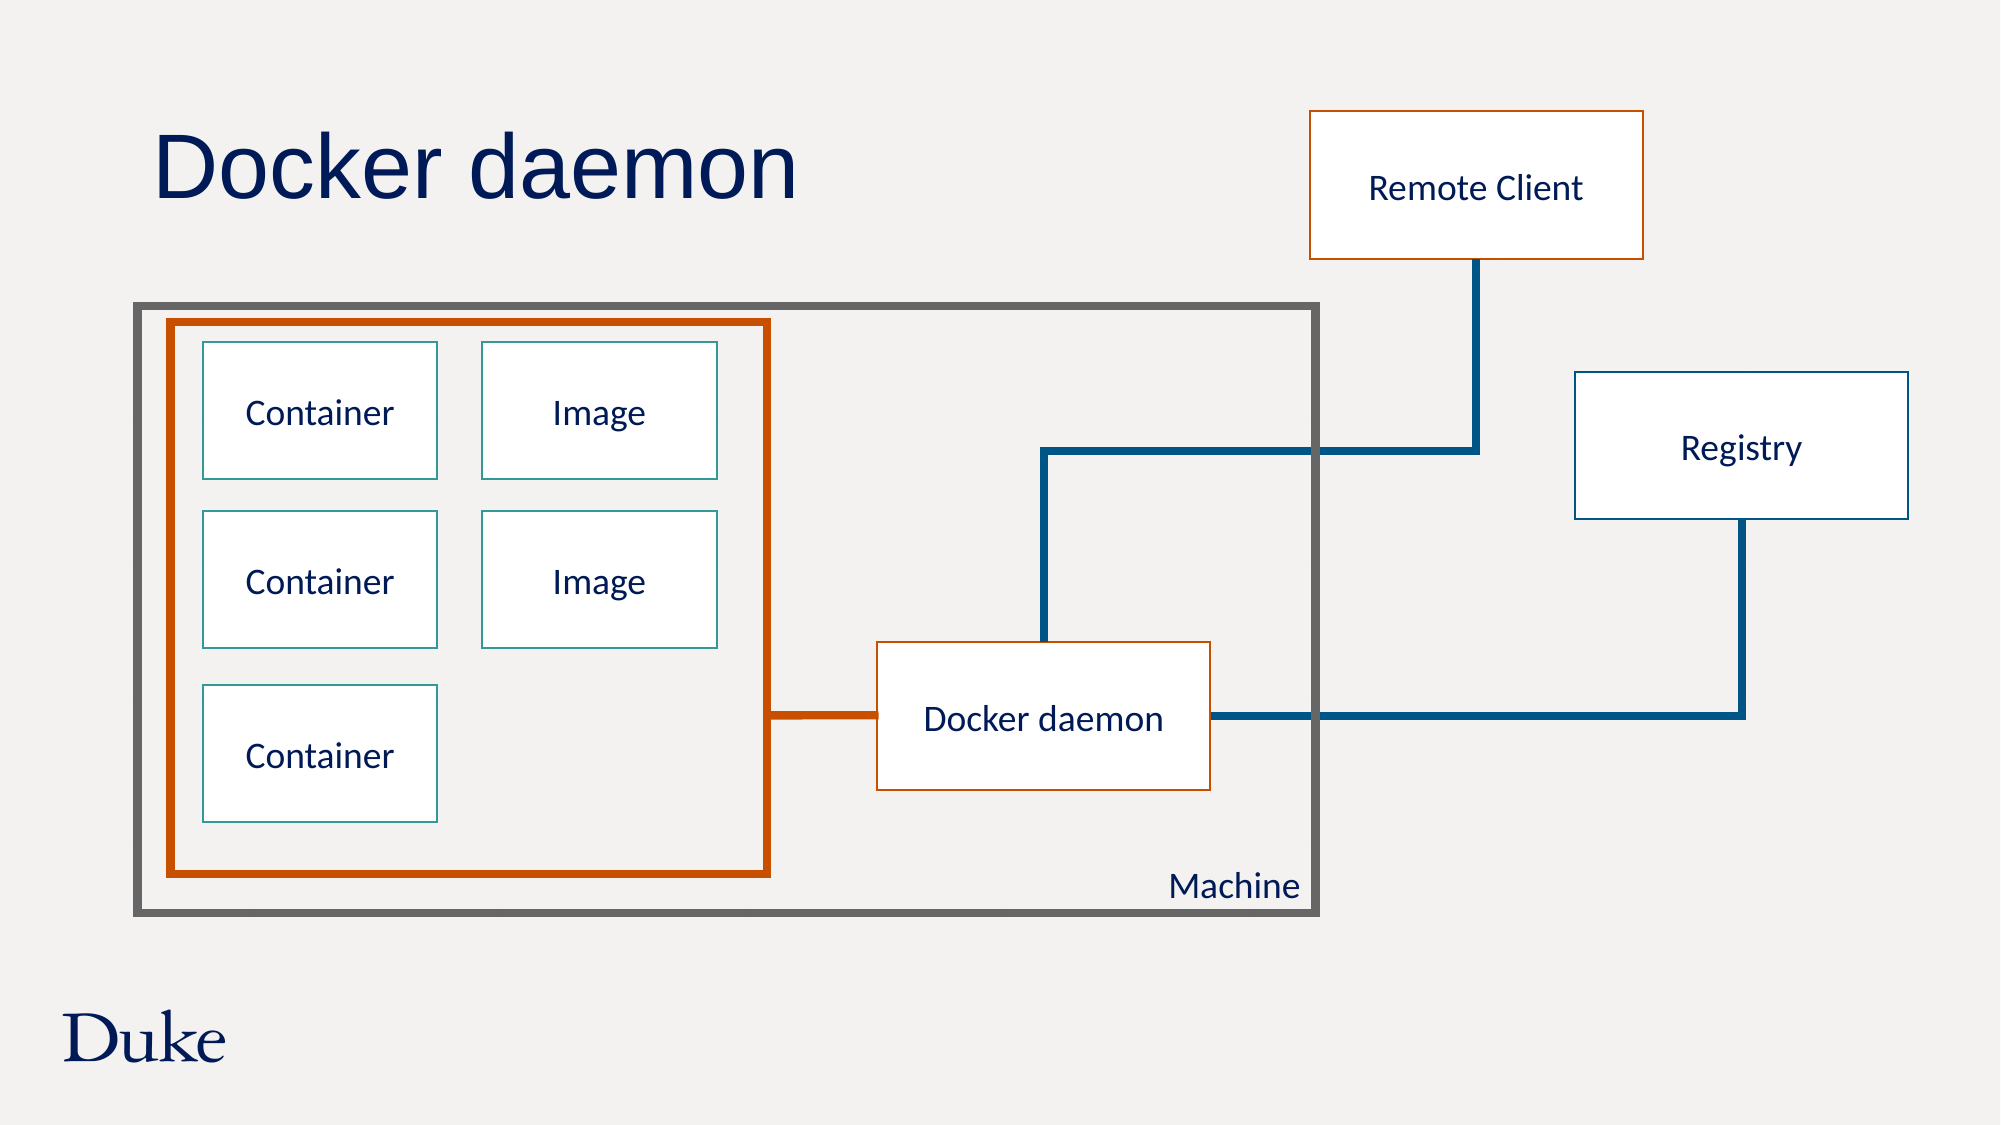

# Docker daemon
Remote Client
Machine

Image
Container
Registry
Container
Image
Docker daemon
Container